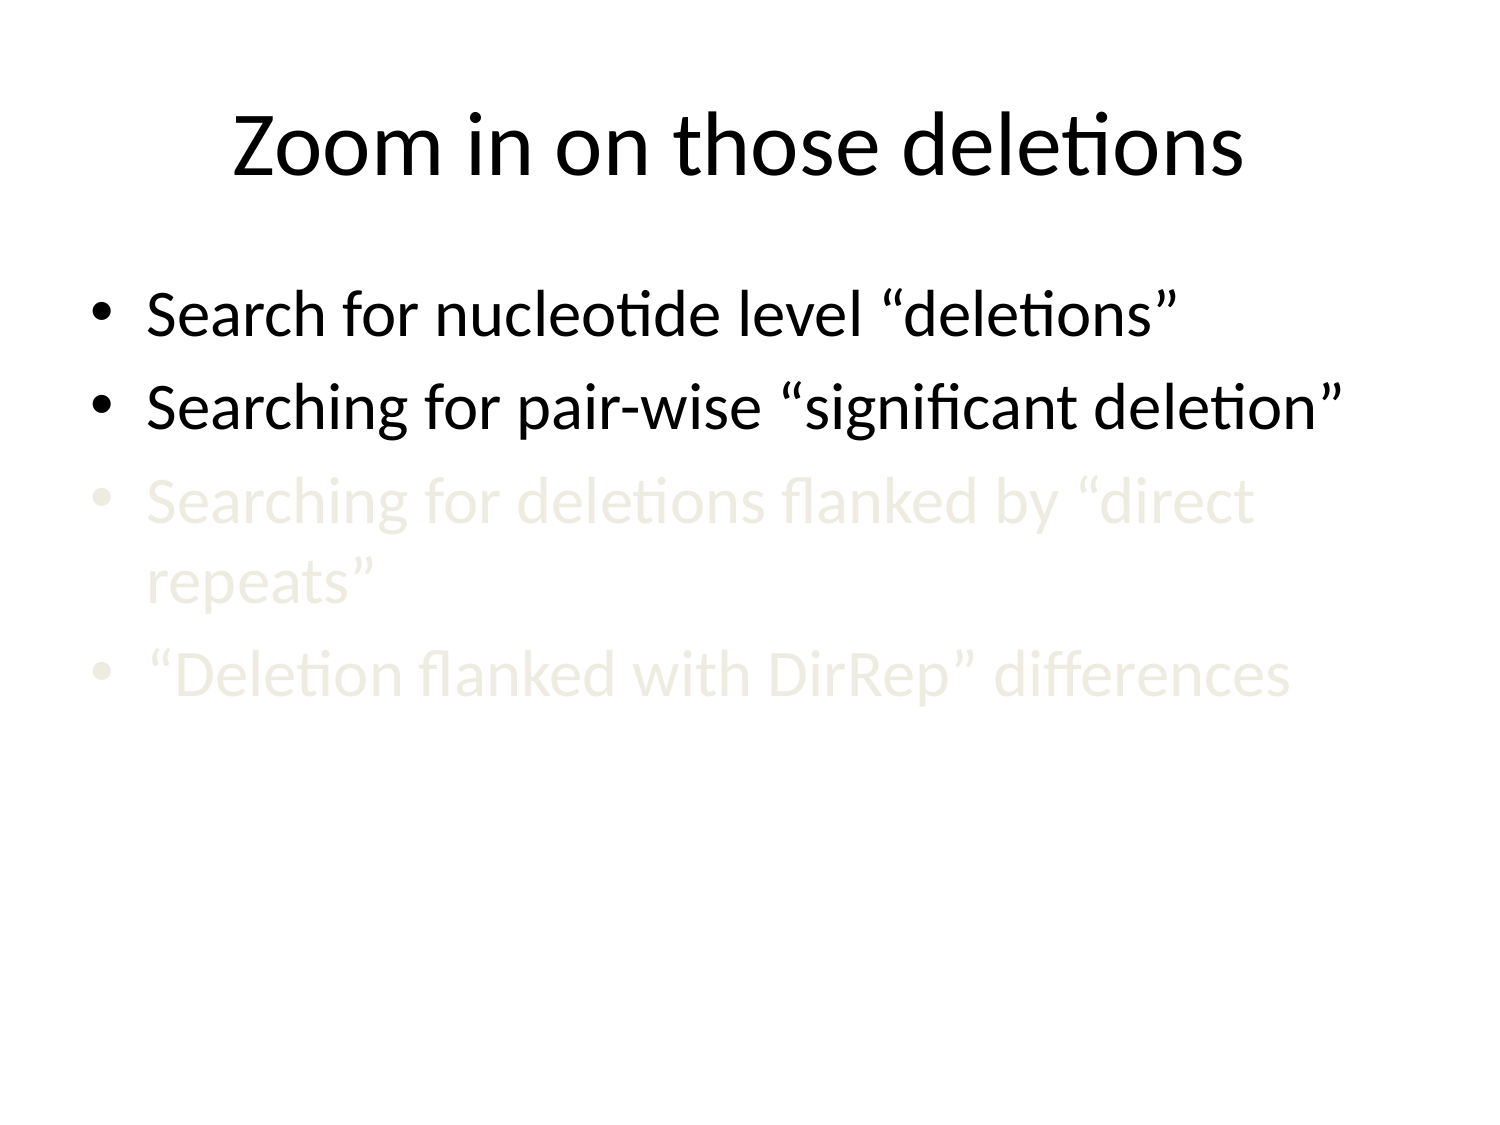

# Zoom in on those deletions
Search for nucleotide level “deletions”
Searching for pair-wise “significant deletion”
Searching for deletions flanked by “direct repeats”
“Deletion flanked with DirRep” differences